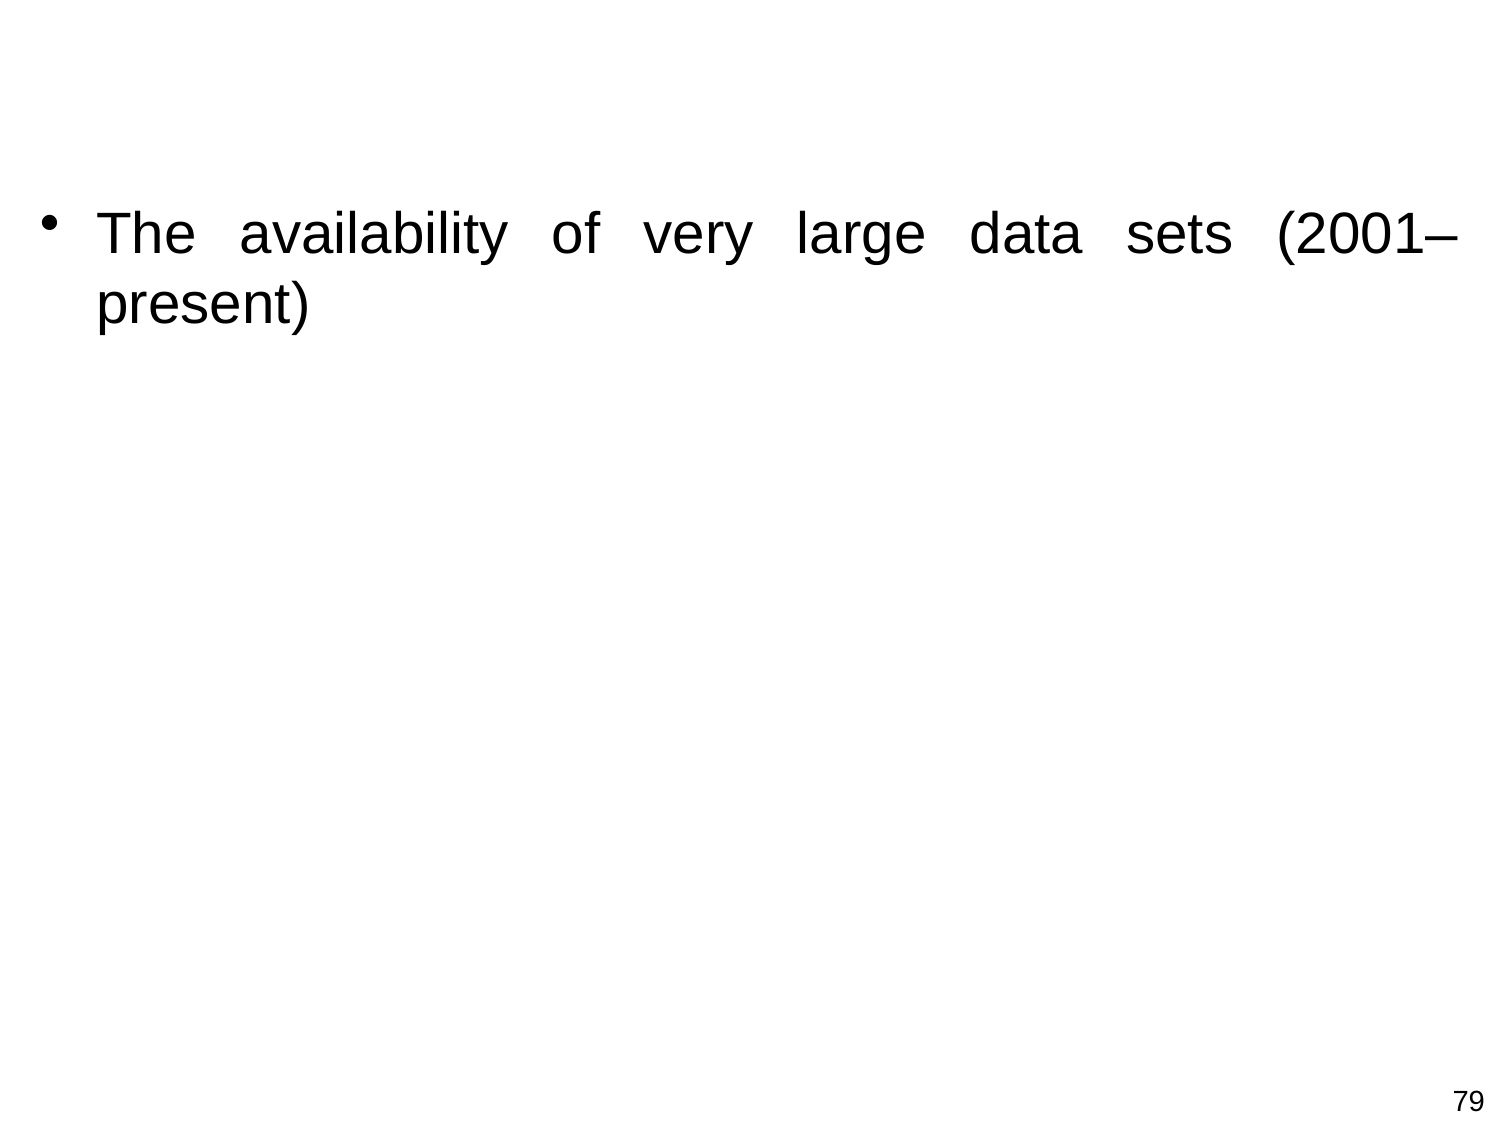

#
The availability of very large data sets (2001–present)
79